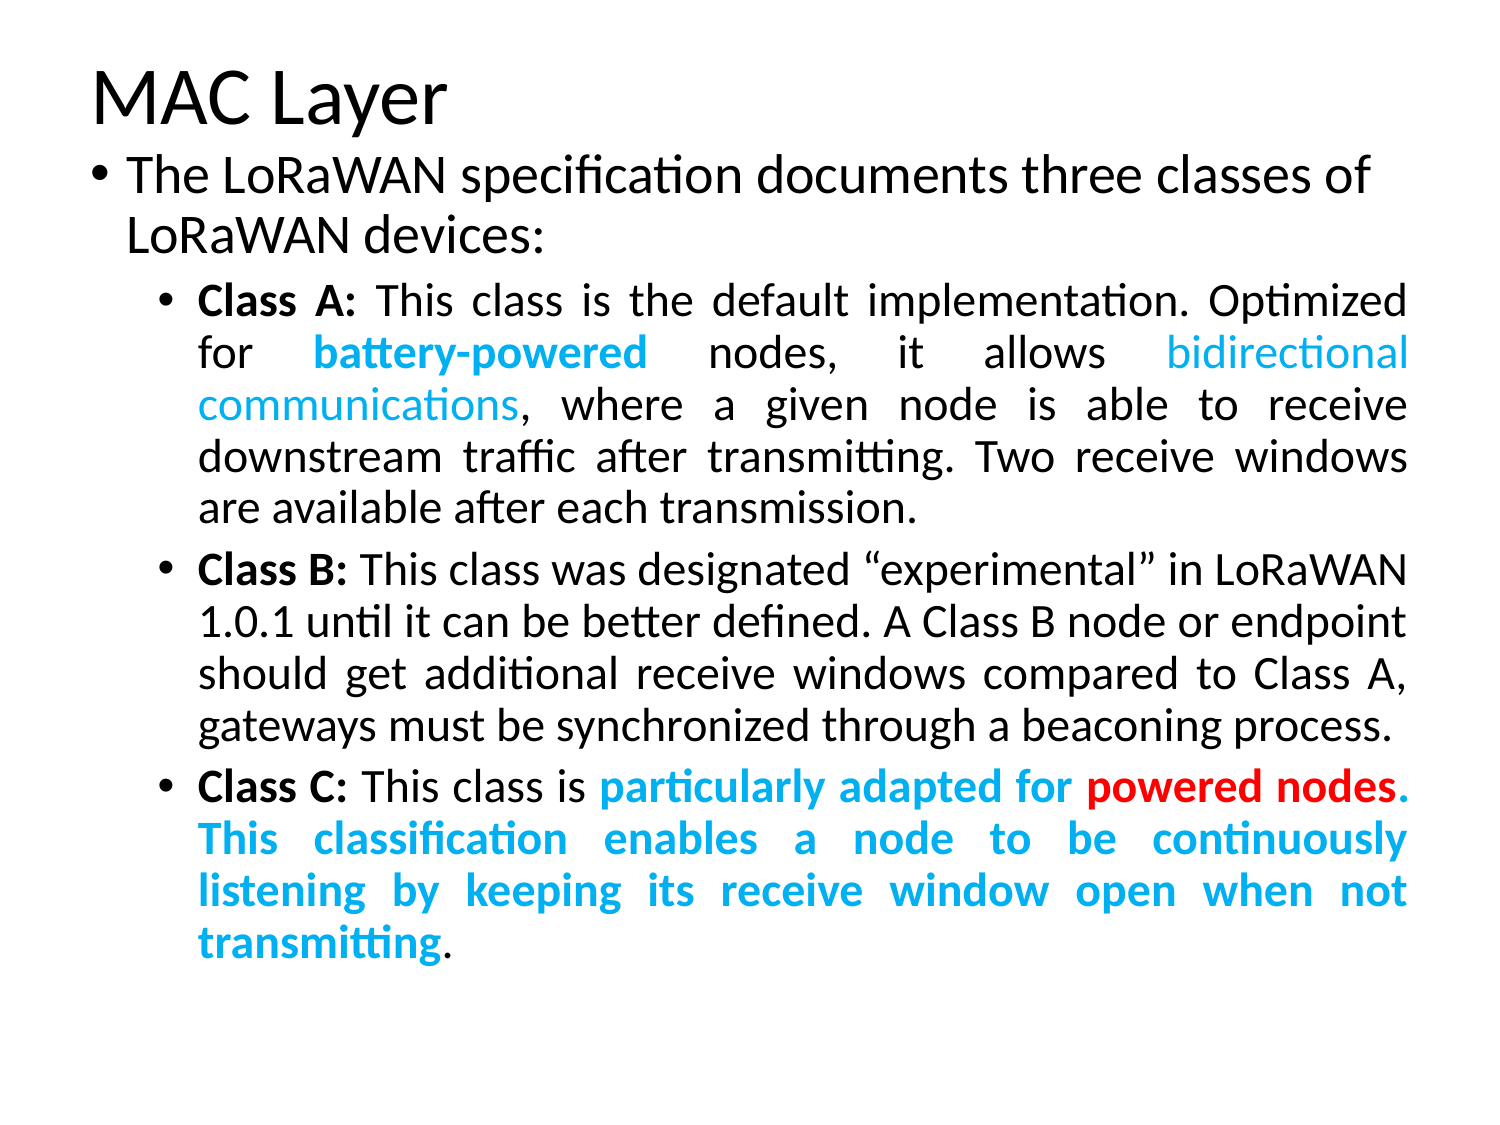

# MAC Layer
The LoRaWAN specification documents three classes of LoRaWAN devices:
Class A: This class is the default implementation. Optimized for battery-powered nodes, it allows bidirectional communications, where a given node is able to receive downstream traffic after transmitting. Two receive windows are available after each transmission.
Class B: This class was designated “experimental” in LoRaWAN 1.0.1 until it can be better defined. A Class B node or endpoint should get additional receive windows compared to Class A, gateways must be synchronized through a beaconing process.
Class C: This class is particularly adapted for powered nodes. This classification enables a node to be continuously listening by keeping its receive window open when not transmitting.